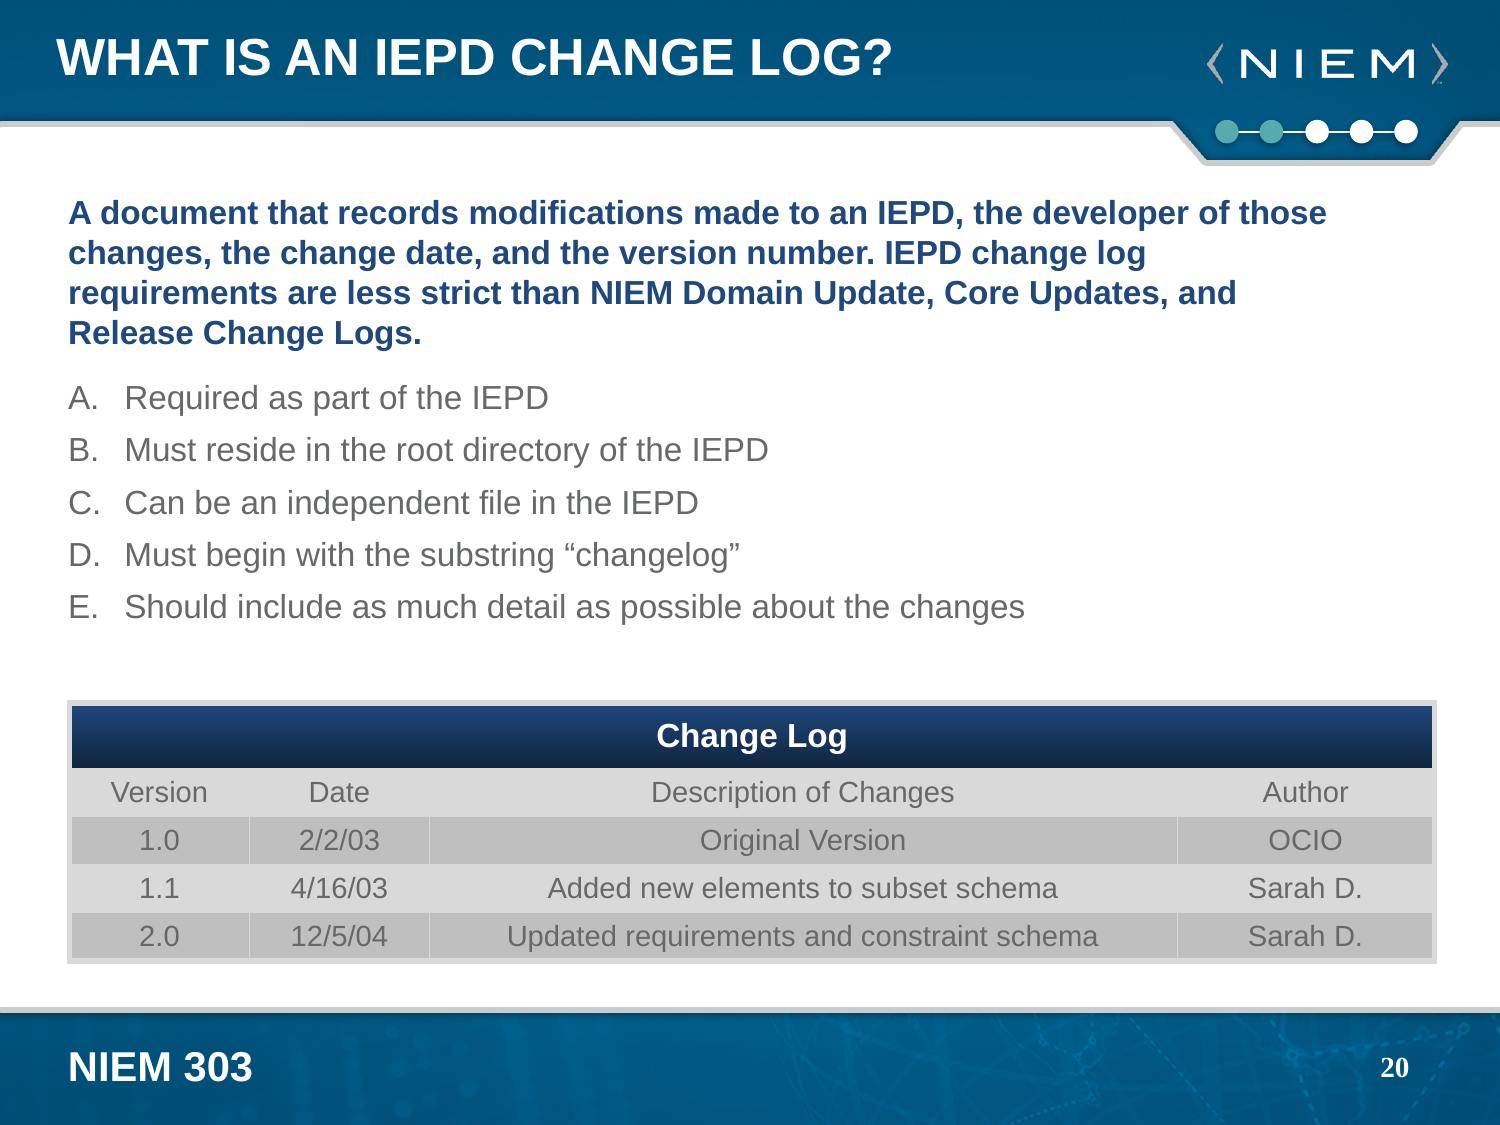

# What is an IEPD Change Log?

A document that records modifications made to an IEPD, the developer of those changes, the change date, and the version number. IEPD change log requirements are less strict than NIEM Domain Update, Core Updates, and Release Change Logs.
Required as part of the IEPD
Must reside in the root directory of the IEPD
Can be an independent file in the IEPD
Must begin with the substring “changelog”
Should include as much detail as possible about the changes
| Change Log |  |  |  |
| --- | --- | --- | --- |
| Version | Date | Description of Changes | Author |
| 1.0 | 2/2/03 | Original Version | OCIO |
| 1.1 | 4/16/03 | Added new elements to subset schema | Sarah D. |
| 2.0 | 12/5/04 | Updated requirements and constraint schema | Sarah D. |
20